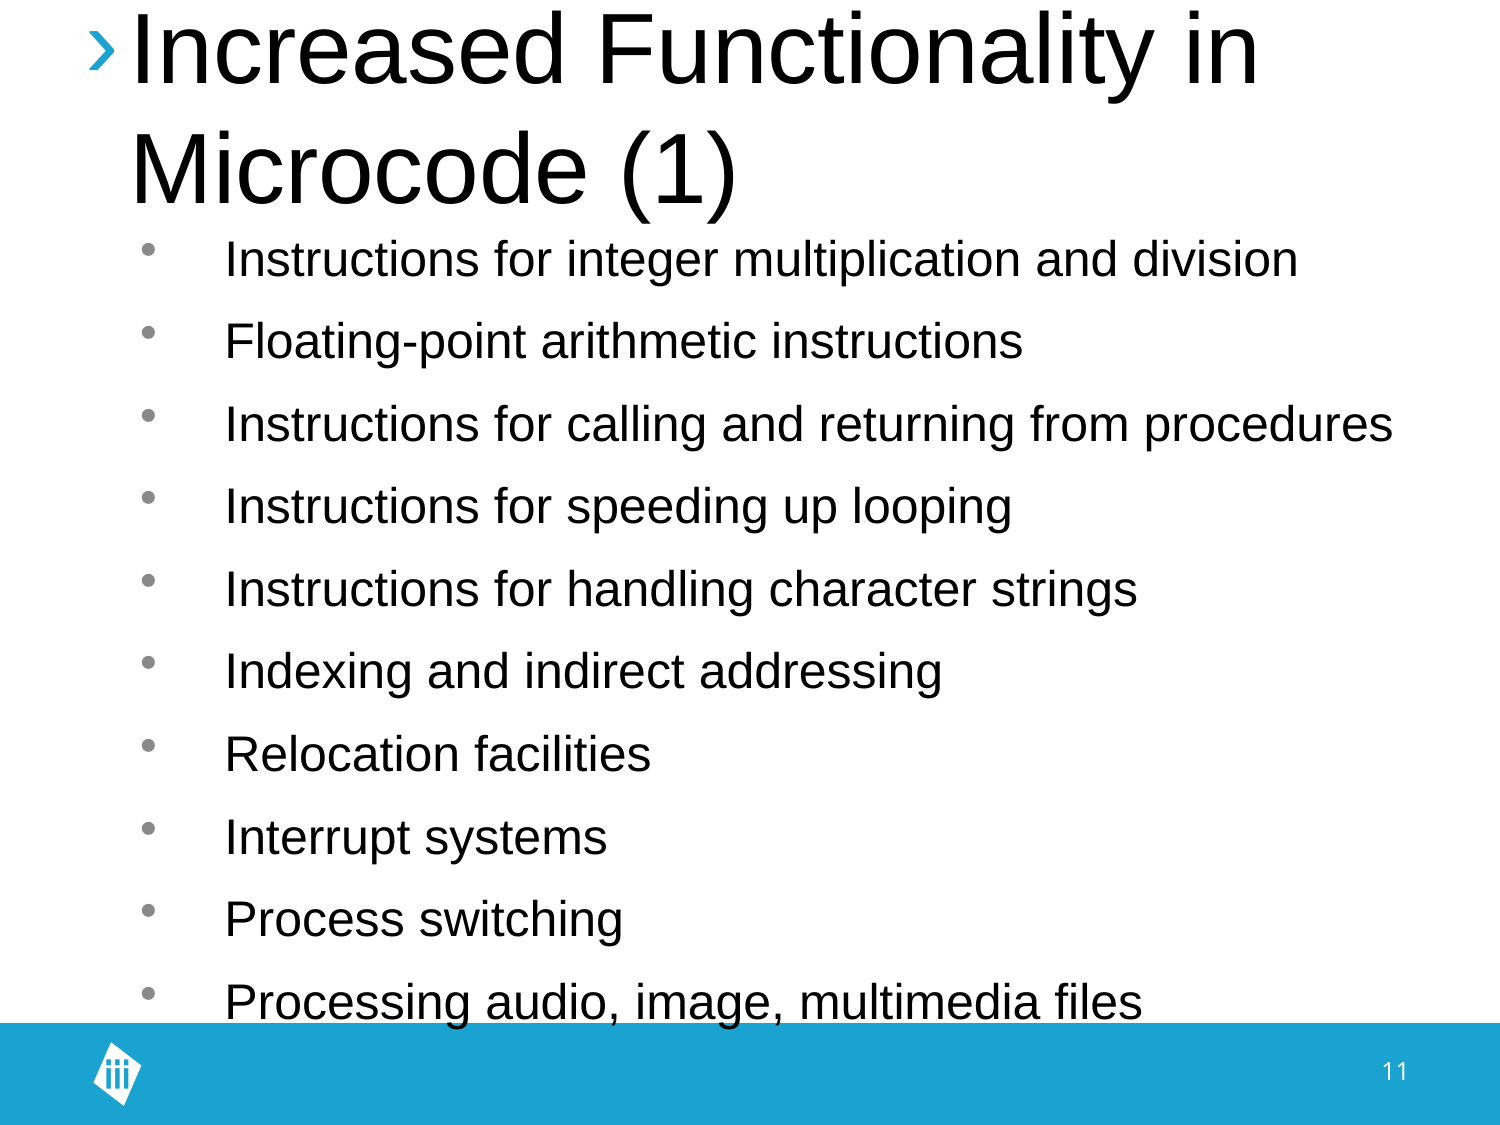

# Increased Functionality in Microcode (1)
Instructions for integer multiplication and division
Floating-point arithmetic instructions
Instructions for calling and returning from procedures
Instructions for speeding up looping
Instructions for handling character strings
Indexing and indirect addressing
Relocation facilities
Interrupt systems
Process switching
Processing audio, image, multimedia files

11